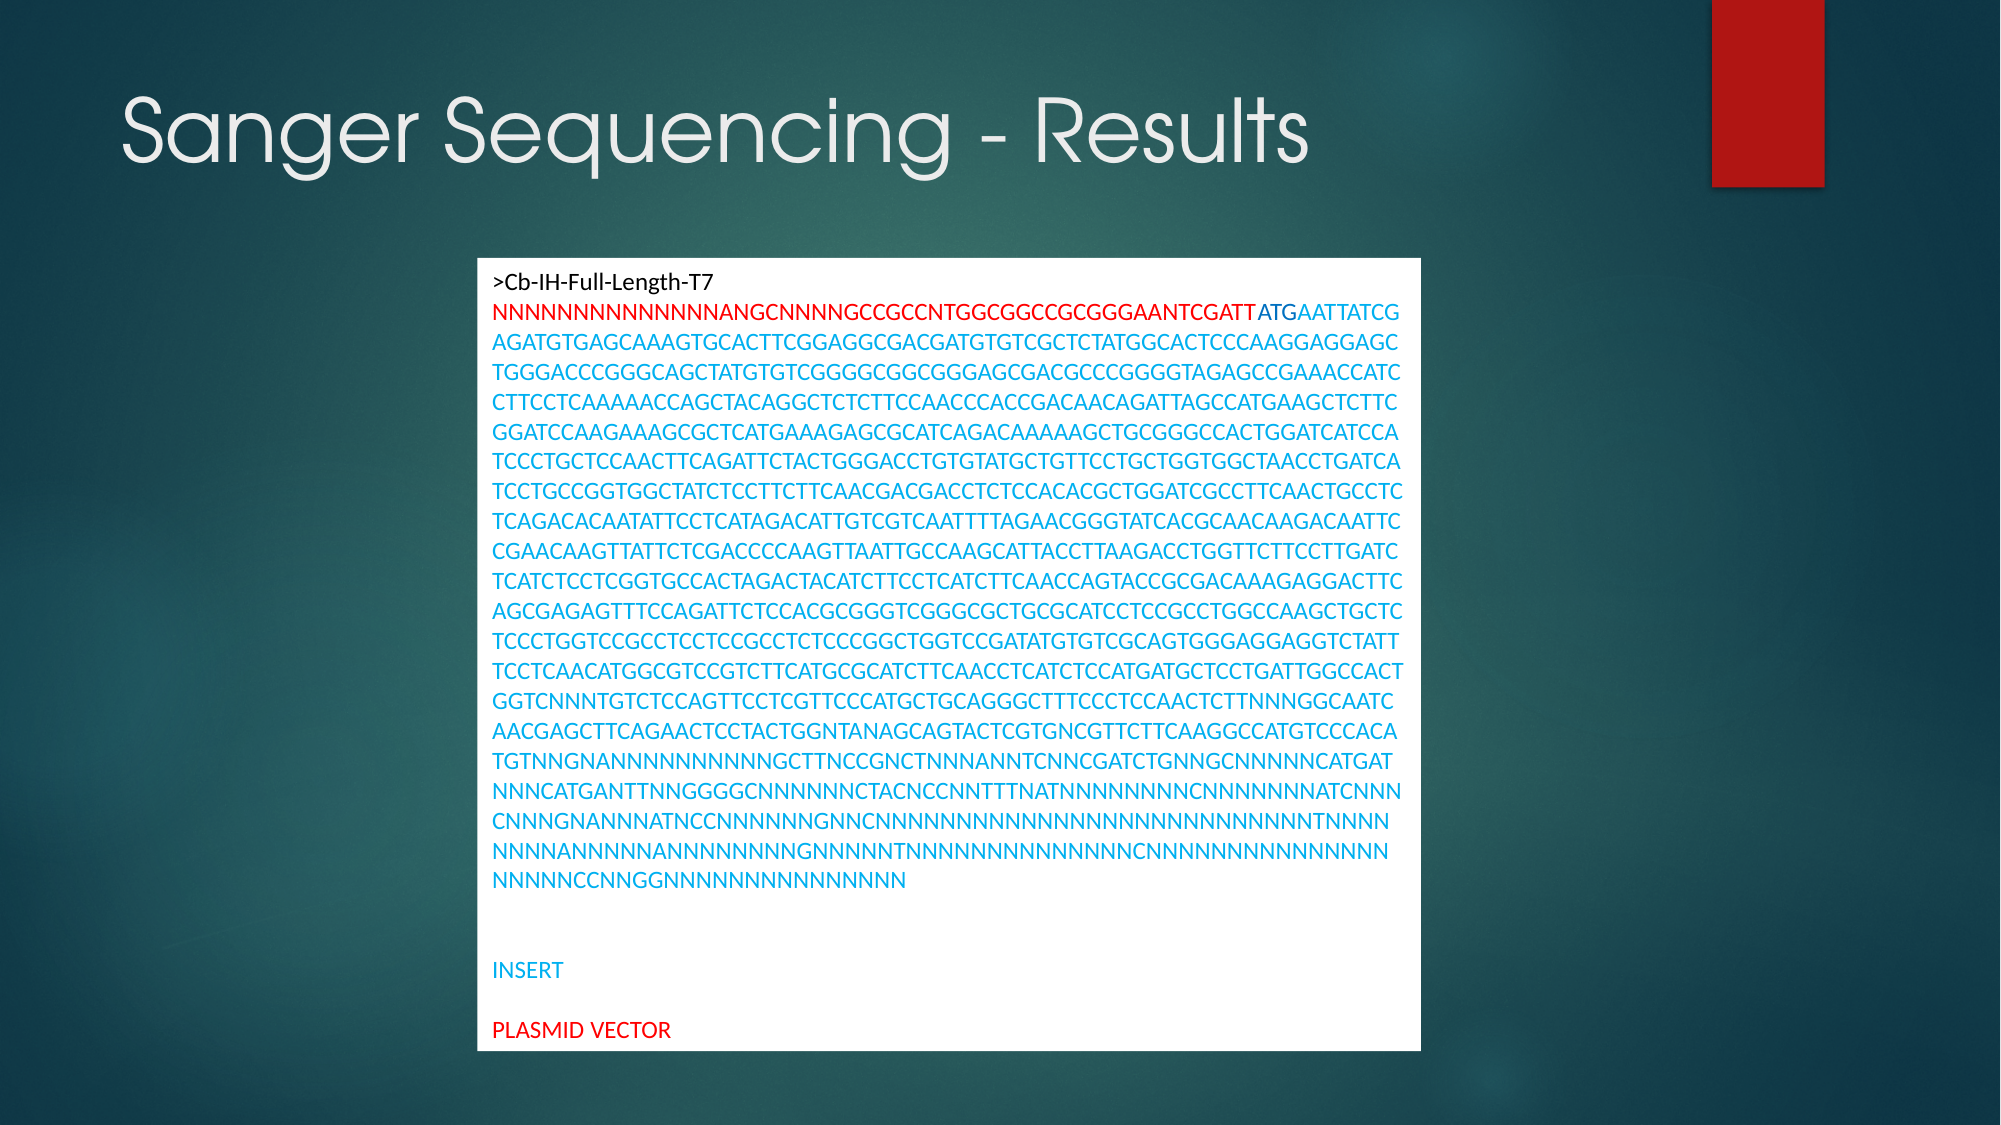

# Sanger Sequencing - Results
>Cb-IH-Full-Length-T7
NNNNNNNNNNNNNNANGCNNNNGCCGCCNTGGCGGCCGCGGGAANTCGATTATGAATTATCGAGATGTGAGCAAAGTGCACTTCGGAGGCGACGATGTGTCGCTCTATGGCACTCCCAAGGAGGAGCTGGGACCCGGGCAGCTATGTGTCGGGGCGGCGGGAGCGACGCCCGGGGTAGAGCCGAAACCATCCTTCCTCAAAAACCAGCTACAGGCTCTCTTCCAACCCACCGACAACAGATTAGCCATGAAGCTCTTCGGATCCAAGAAAGCGCTCATGAAAGAGCGCATCAGACAAAAAGCTGCGGGCCACTGGATCATCCATCCCTGCTCCAACTTCAGATTCTACTGGGACCTGTGTATGCTGTTCCTGCTGGTGGCTAACCTGATCATCCTGCCGGTGGCTATCTCCTTCTTCAACGACGACCTCTCCACACGCTGGATCGCCTTCAACTGCCTCTCAGACACAATATTCCTCATAGACATTGTCGTCAATTTTAGAACGGGTATCACGCAACAAGACAATTCCGAACAAGTTATTCTCGACCCCAAGTTAATTGCCAAGCATTACCTTAAGACCTGGTTCTTCCTTGATCTCATCTCCTCGGTGCCACTAGACTACATCTTCCTCATCTTCAACCAGTACCGCGACAAAGAGGACTTCAGCGAGAGTTTCCAGATTCTCCACGCGGGTCGGGCGCTGCGCATCCTCCGCCTGGCCAAGCTGCTCTCCCTGGTCCGCCTCCTCCGCCTCTCCCGGCTGGTCCGATATGTGTCGCAGTGGGAGGAGGTCTATTTCCTCAACATGGCGTCCGTCTTCATGCGCATCTTCAACCTCATCTCCATGATGCTCCTGATTGGCCACTGGTCNNNTGTCTCCAGTTCCTCGTTCCCATGCTGCAGGGCTTTCCCTCCAACTCTTNNNGGCAATCAACGAGCTTCAGAACTCCTACTGGNTANAGCAGTACTCGTGNCGTTCTTCAAGGCCATGTCCCACATGTNNGNANNNNNNNNNNGCTTNCCGNCTNNNANNTCNNCGATCTGNNGCNNNNNCATGATNNNCATGANTTNNGGGGCNNNNNNCTACNCCNNTTTNATNNNNNNNNCNNNNNNNATCNNNCNNNGNANNNATNCCNNNNNNGNNCNNNNNNNNNNNNNNNNNNNNNNNNNNNTNNNNNNNNANNNNNANNNNNNNNGNNNNNTNNNNNNNNNNNNNNCNNNNNNNNNNNNNNNNNNNNCCNNGGNNNNNNNNNNNNNNN

INSERT

PLASMID VECTOR